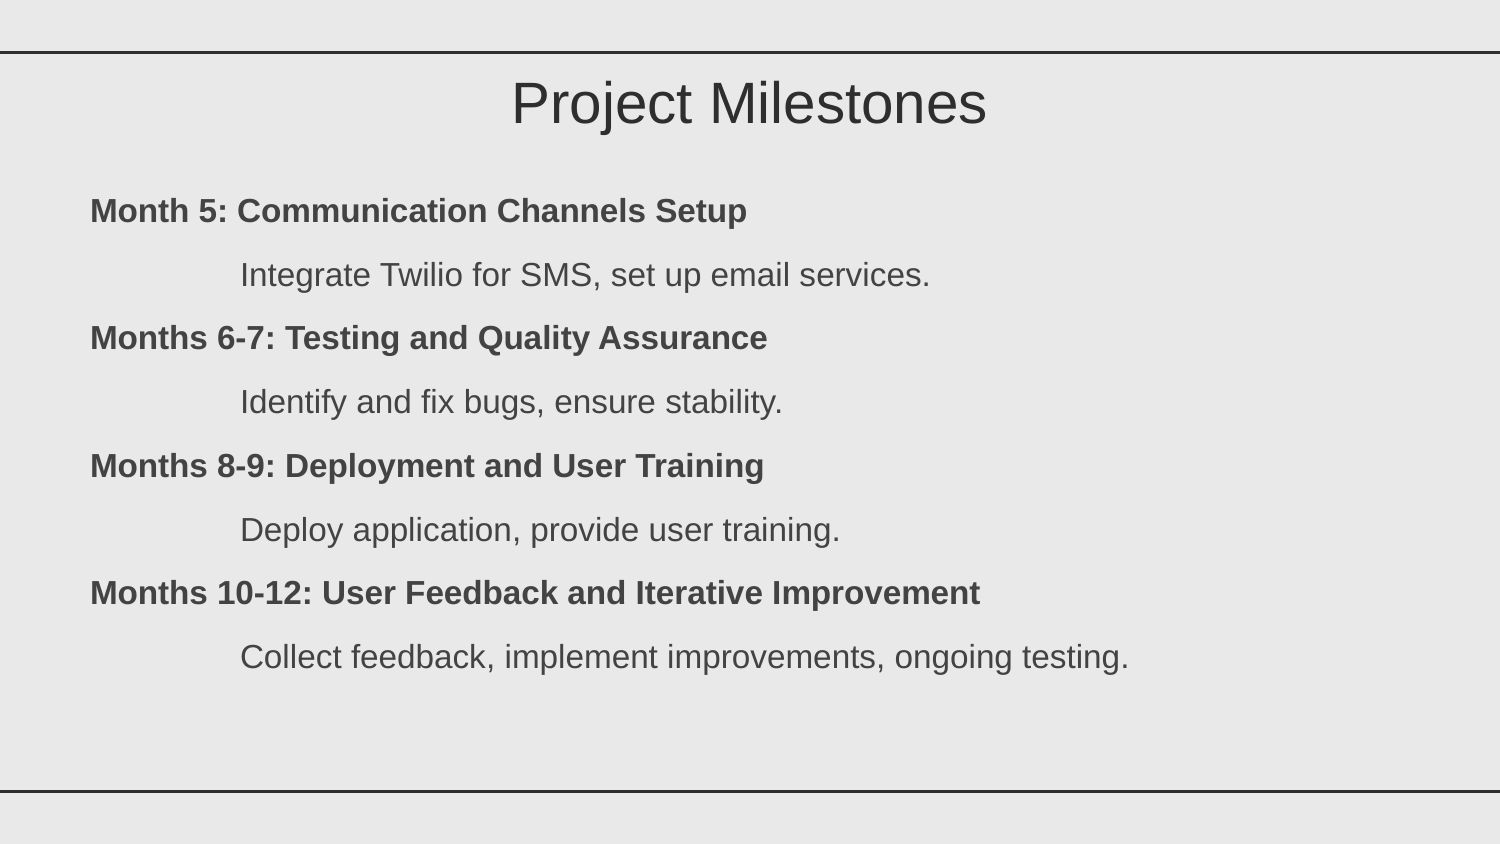

# Project Milestones
Month 5: Communication Channels Setup
	Integrate Twilio for SMS, set up email services.
Months 6-7: Testing and Quality Assurance
	Identify and fix bugs, ensure stability.
Months 8-9: Deployment and User Training
	Deploy application, provide user training.
Months 10-12: User Feedback and Iterative Improvement
	Collect feedback, implement improvements, ongoing testing.